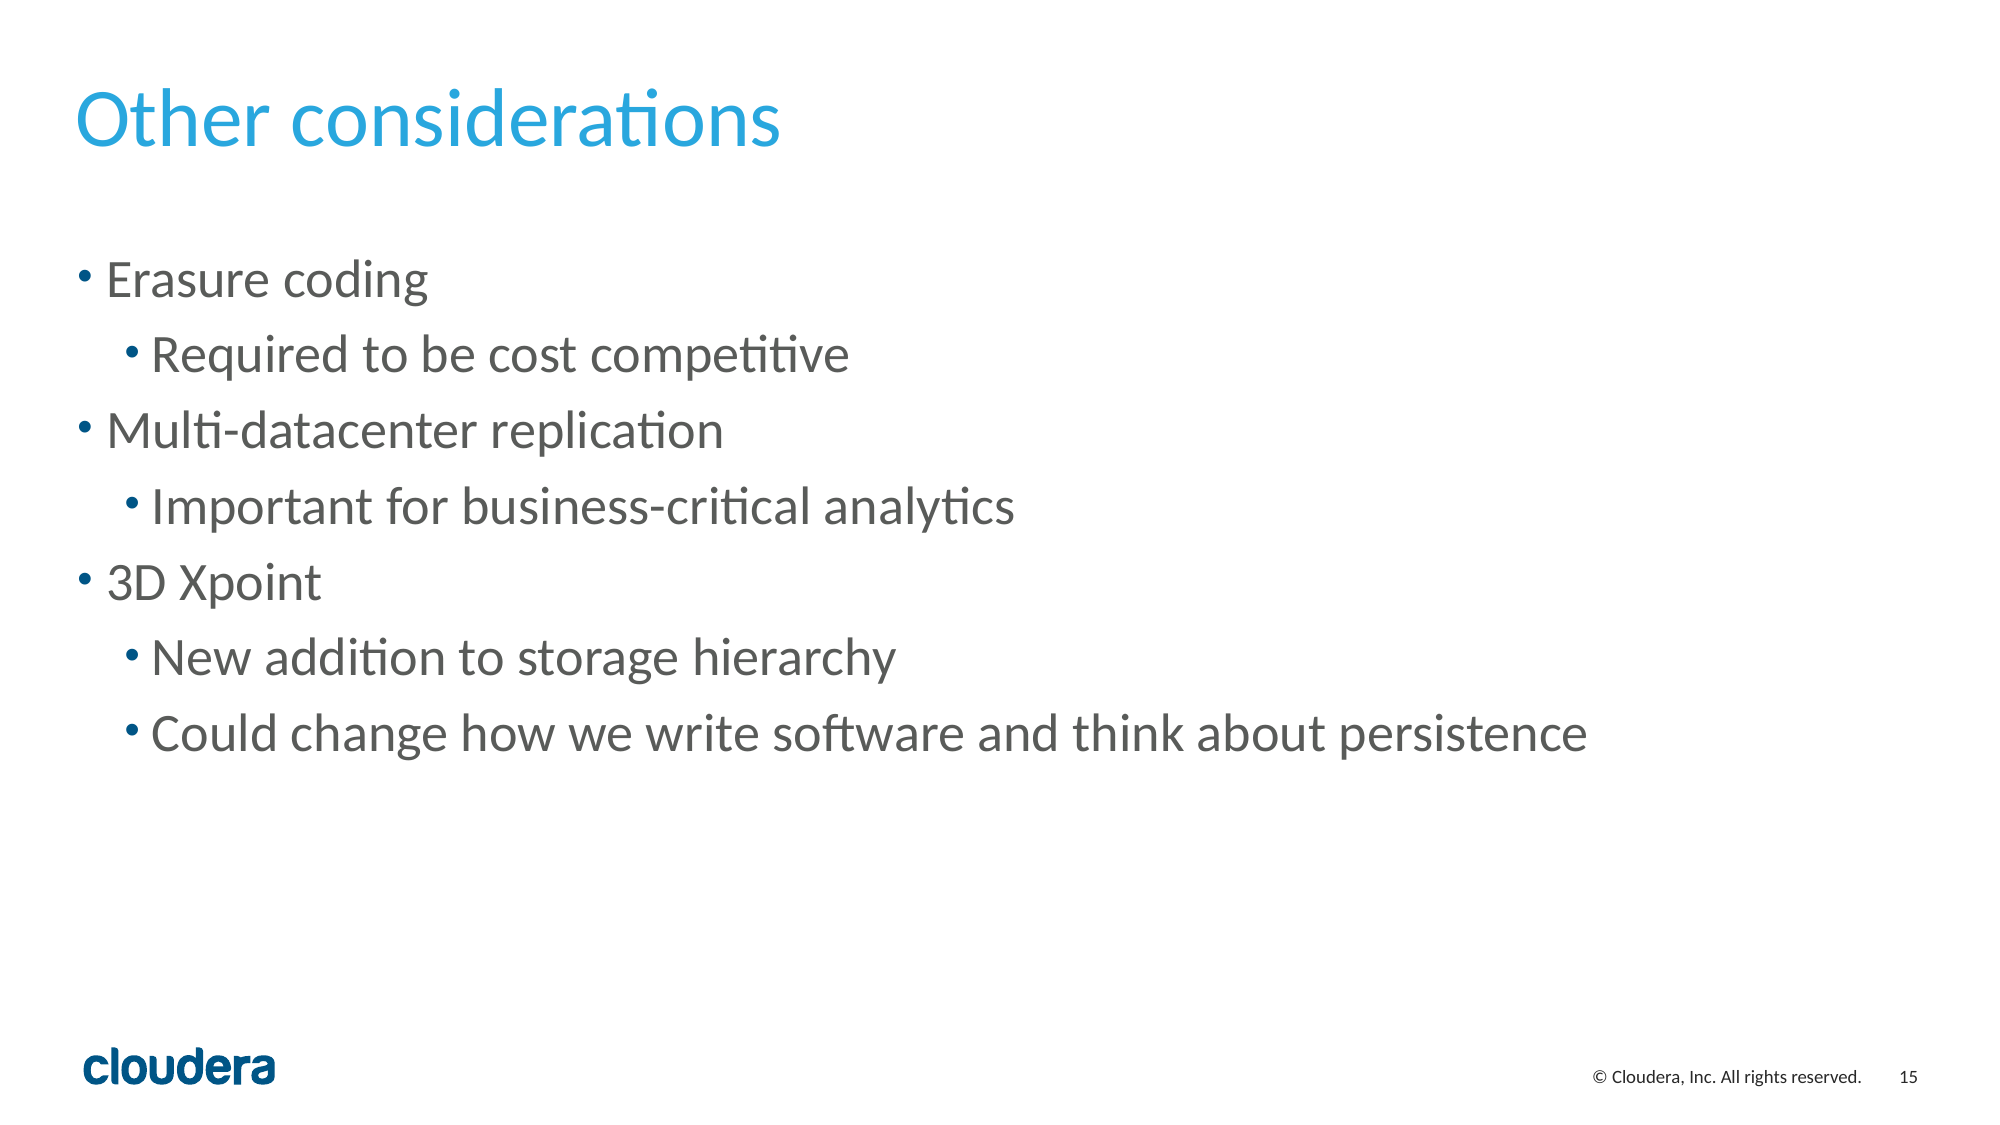

# Other considerations
Erasure coding
Required to be cost competitive
Multi-datacenter replication
Important for business-critical analytics
3D Xpoint
New addition to storage hierarchy
Could change how we write software and think about persistence